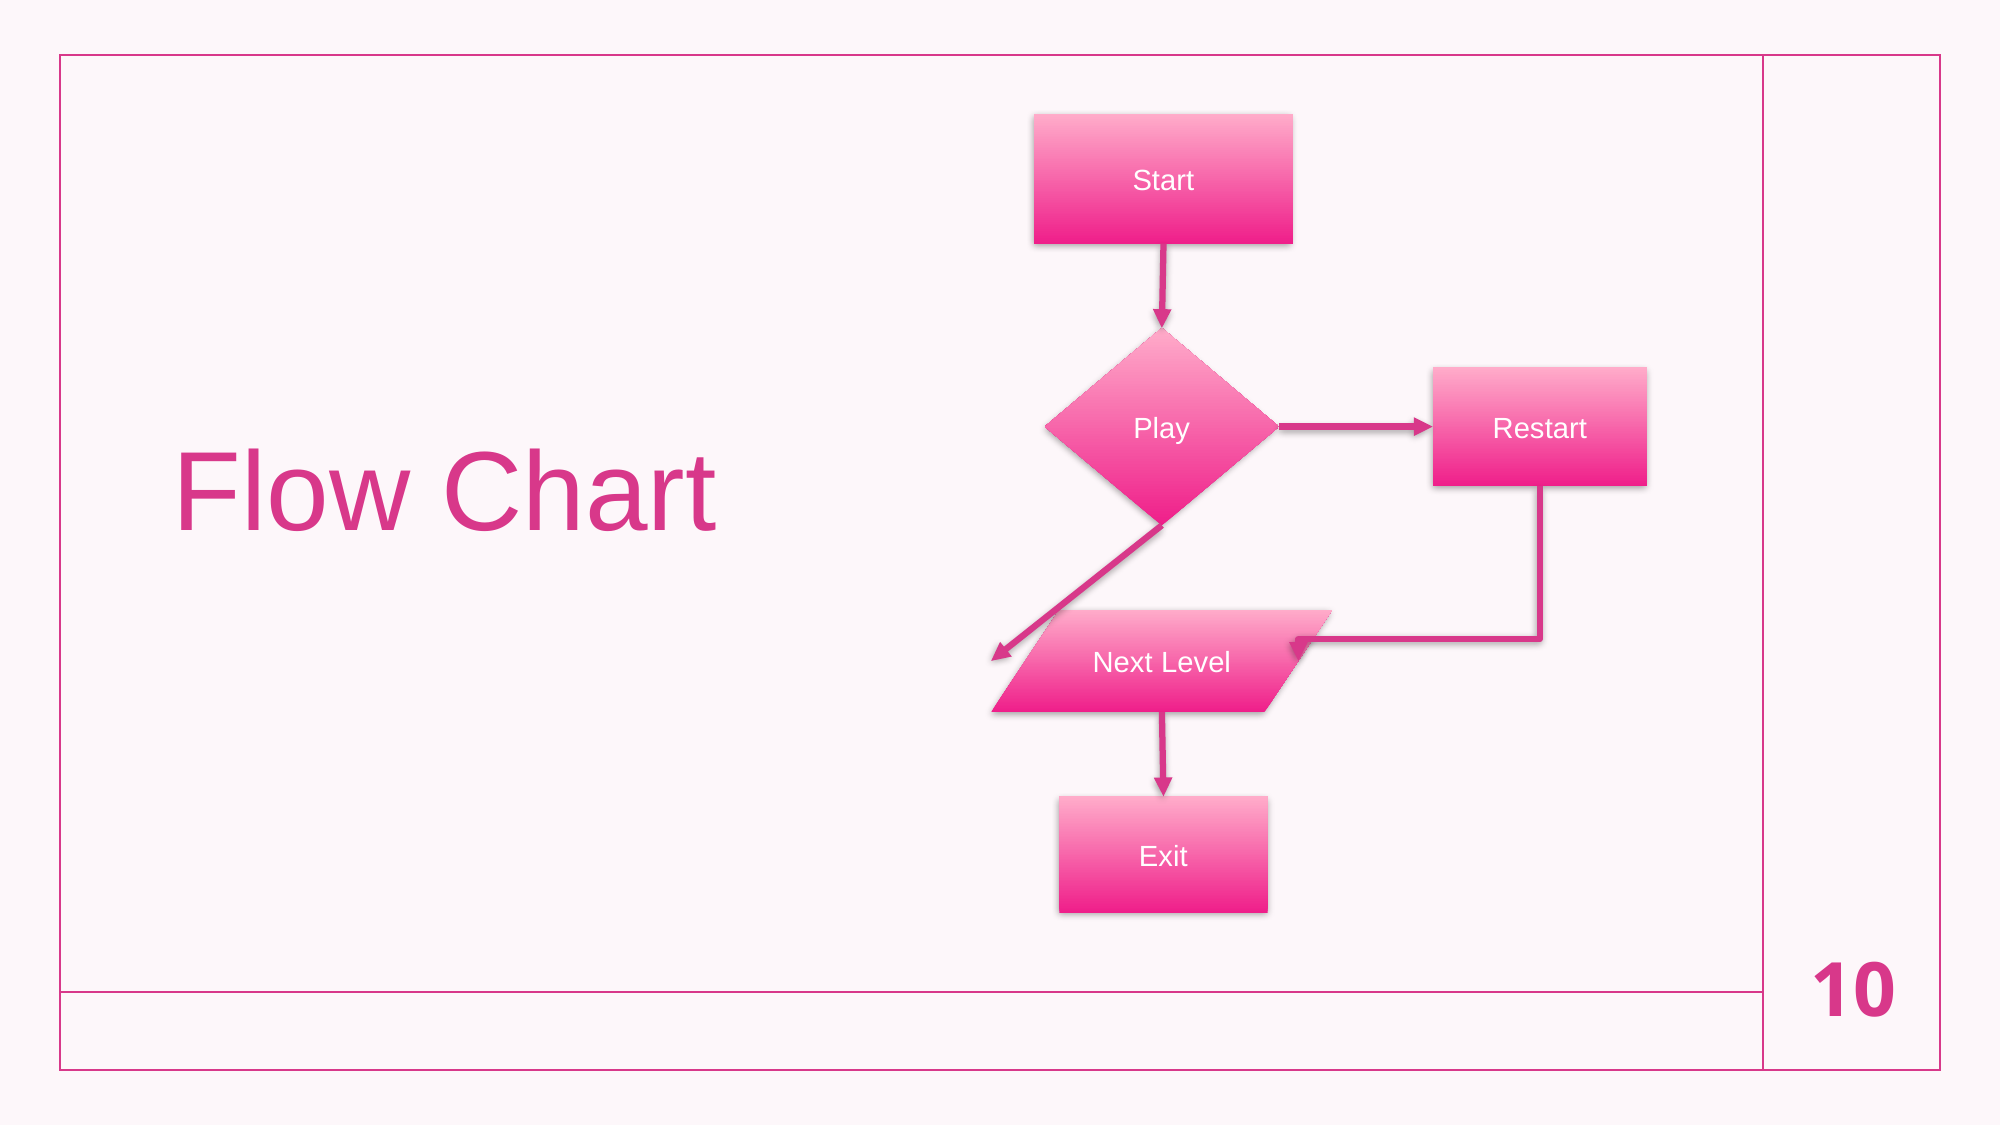

Start
# Flow Chart
Play
Restart
Next Level
Exit
10